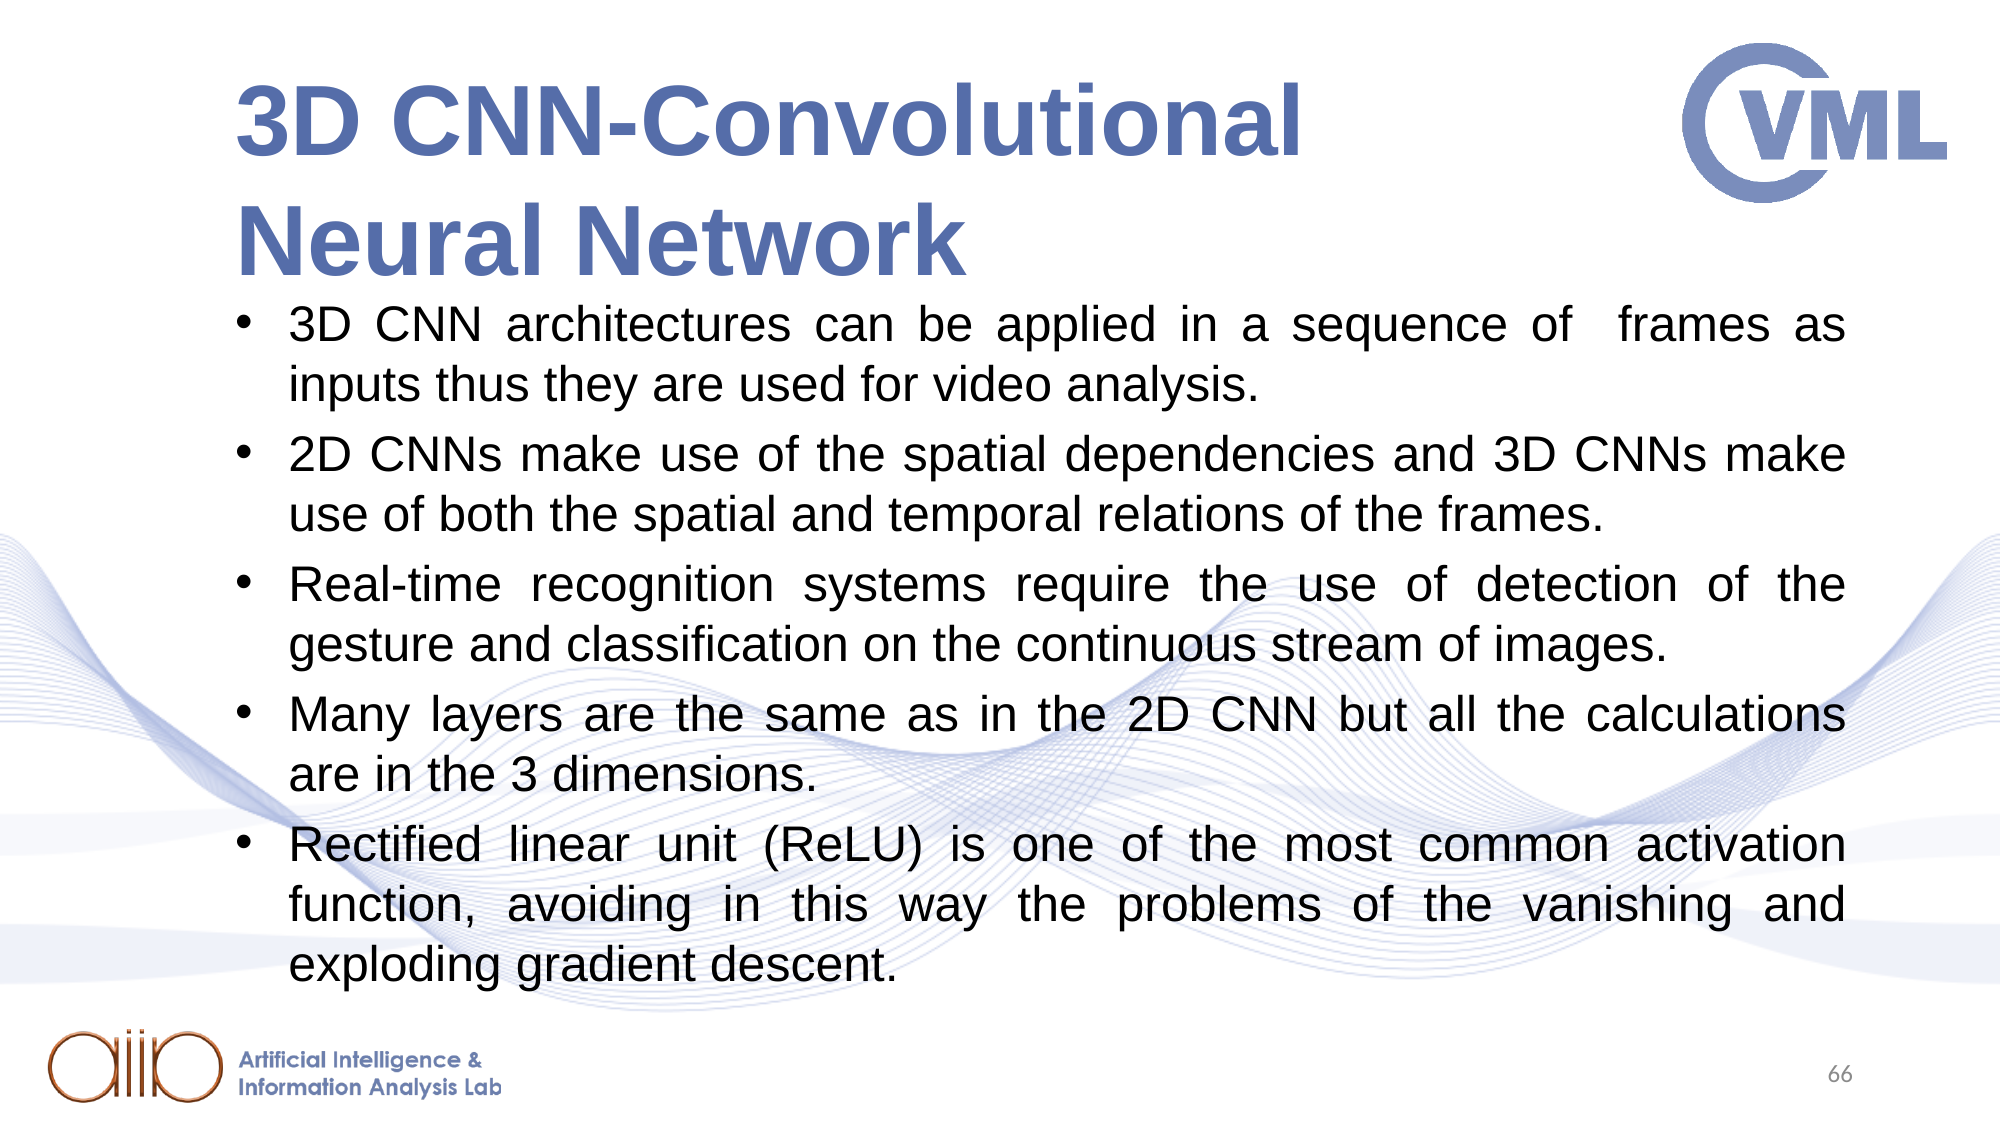

# 3D CNN-Convolutional Neural Network
3D CNN architectures can be applied in a sequence of  frames as inputs thus they are used for video analysis.
2D CNNs make use of the spatial dependencies and 3D CNNs make use of both the spatial and temporal relations of the frames.
Real-time recognition systems require the use of detection of the gesture and classification on the continuous stream of images.
Many layers are the same as in the 2D CNN but all the calculations are in the 3 dimensions.
Rectified linear unit (ReLU) is one of the most common activation function, avoiding in this way the problems of the vanishing and exploding gradient descent.

66